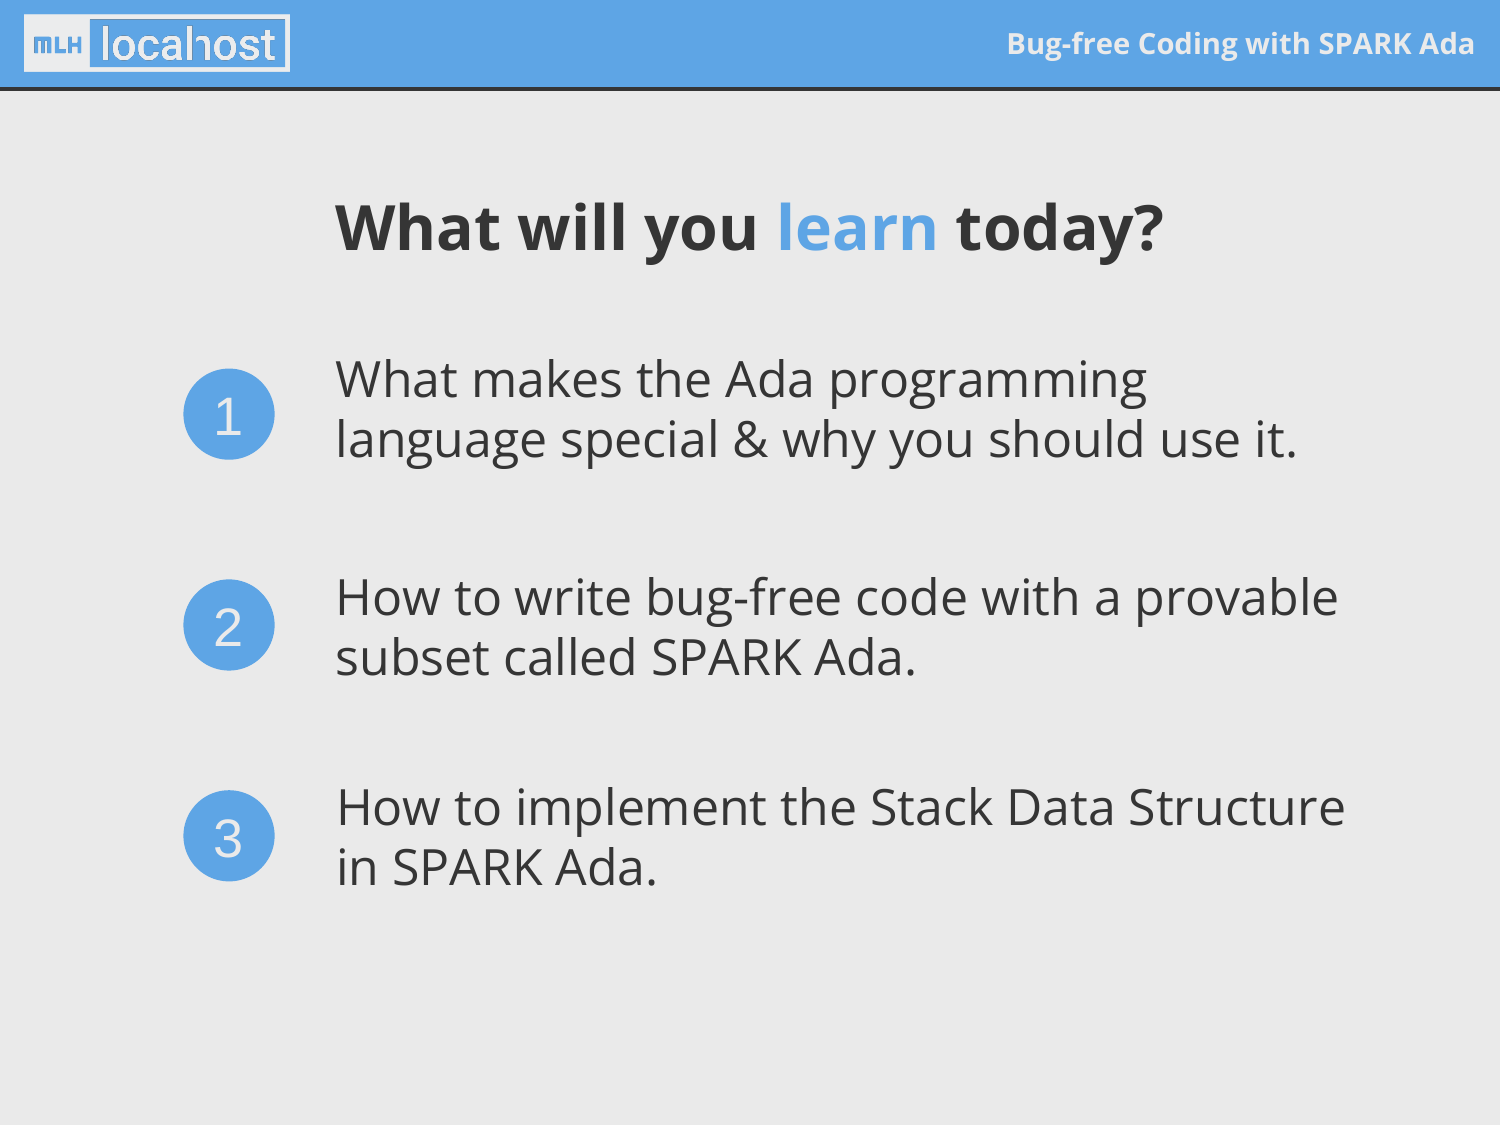

# What will you learn today?
What makes the Ada programming language special & why you should use it.
1
How to write bug-free code with a provable subset called SPARK Ada.
2
How to implement the Stack Data Structure in SPARK Ada.
3